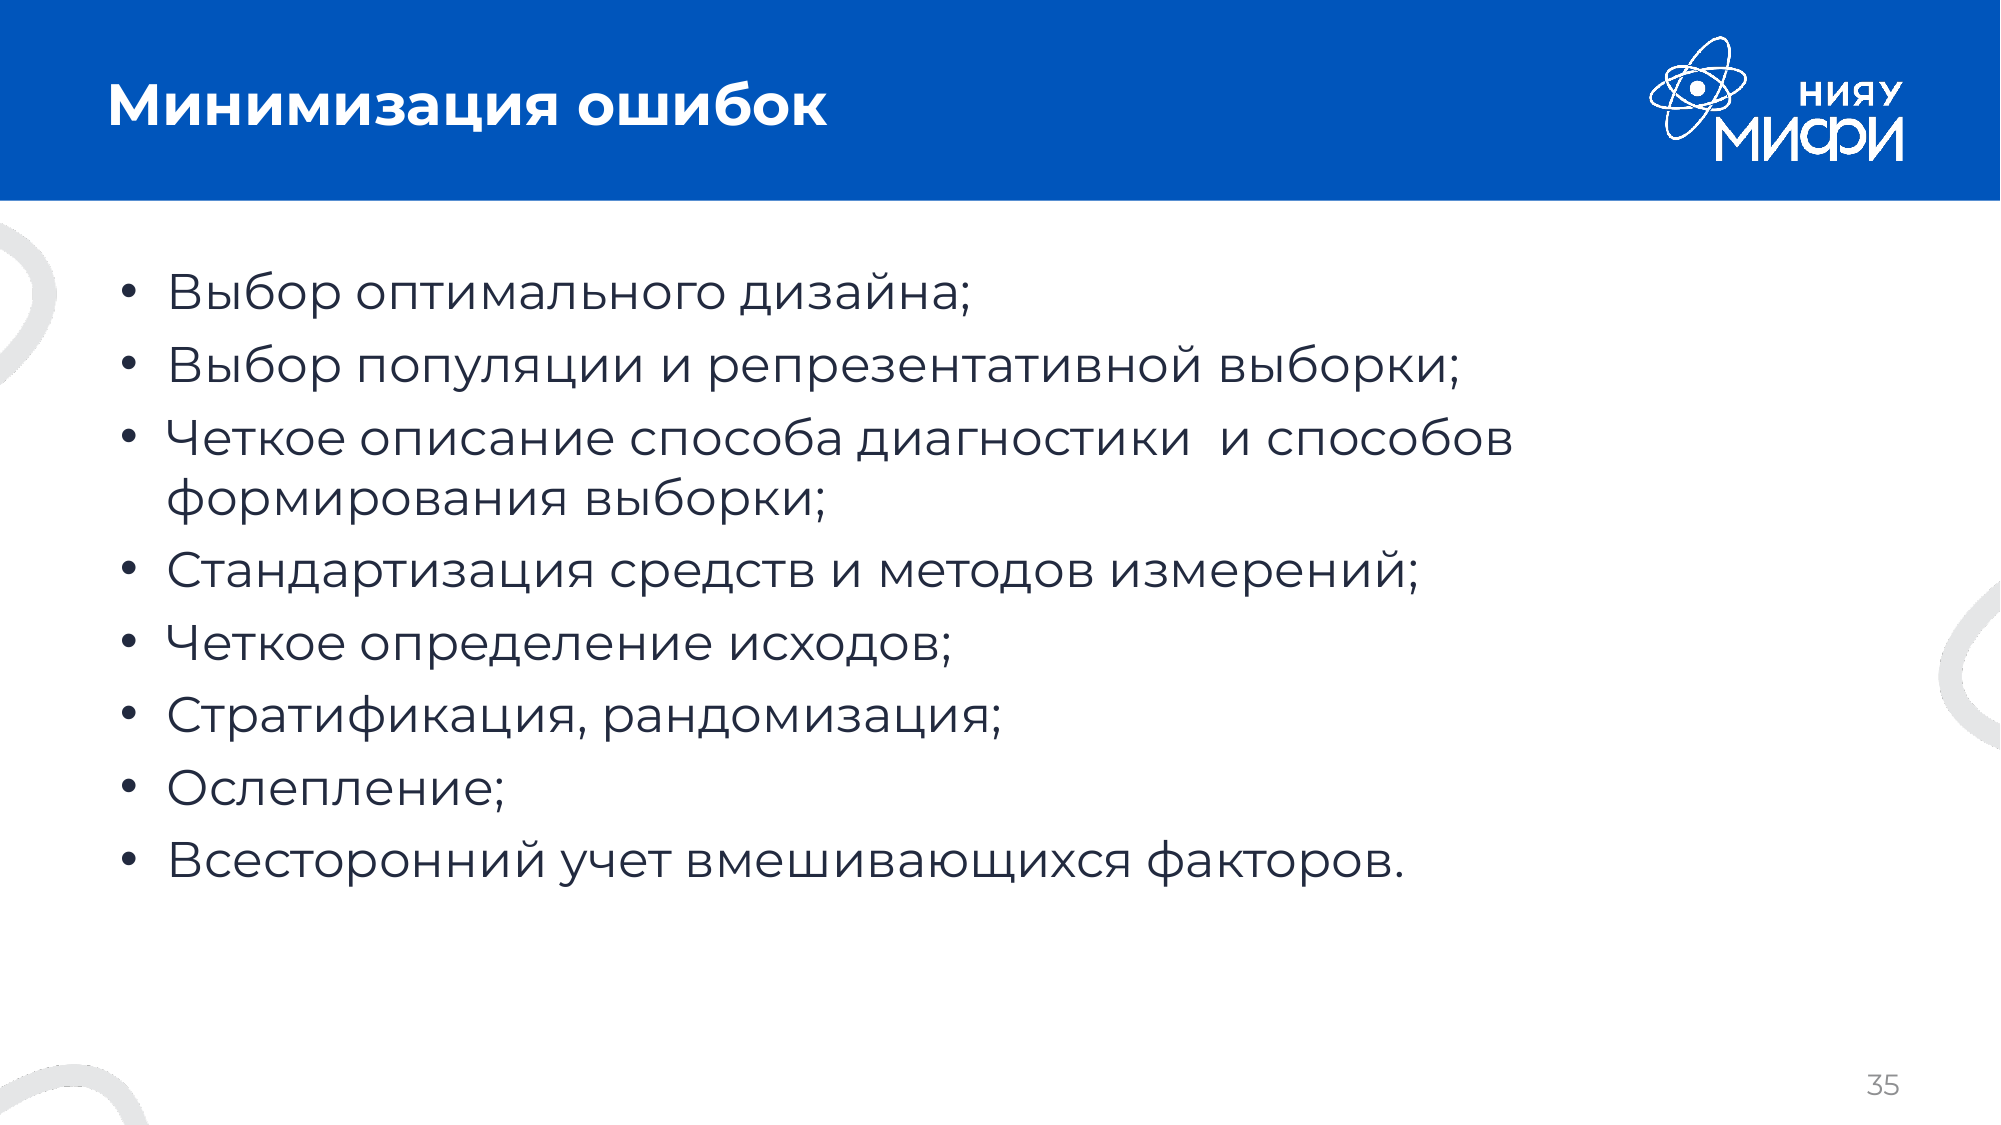

# Минимизация ошибок
Выбор оптимального дизайна;
Выбор популяции и репрезентативной выборки;
Четкое описание способа диагностики  и способов формирования выборки;
Стандартизация средств и методов измерений;
Четкое определение исходов;
Стратификация, рандомизация;
Ослепление;
Всесторонний учет вмешивающихся факторов.